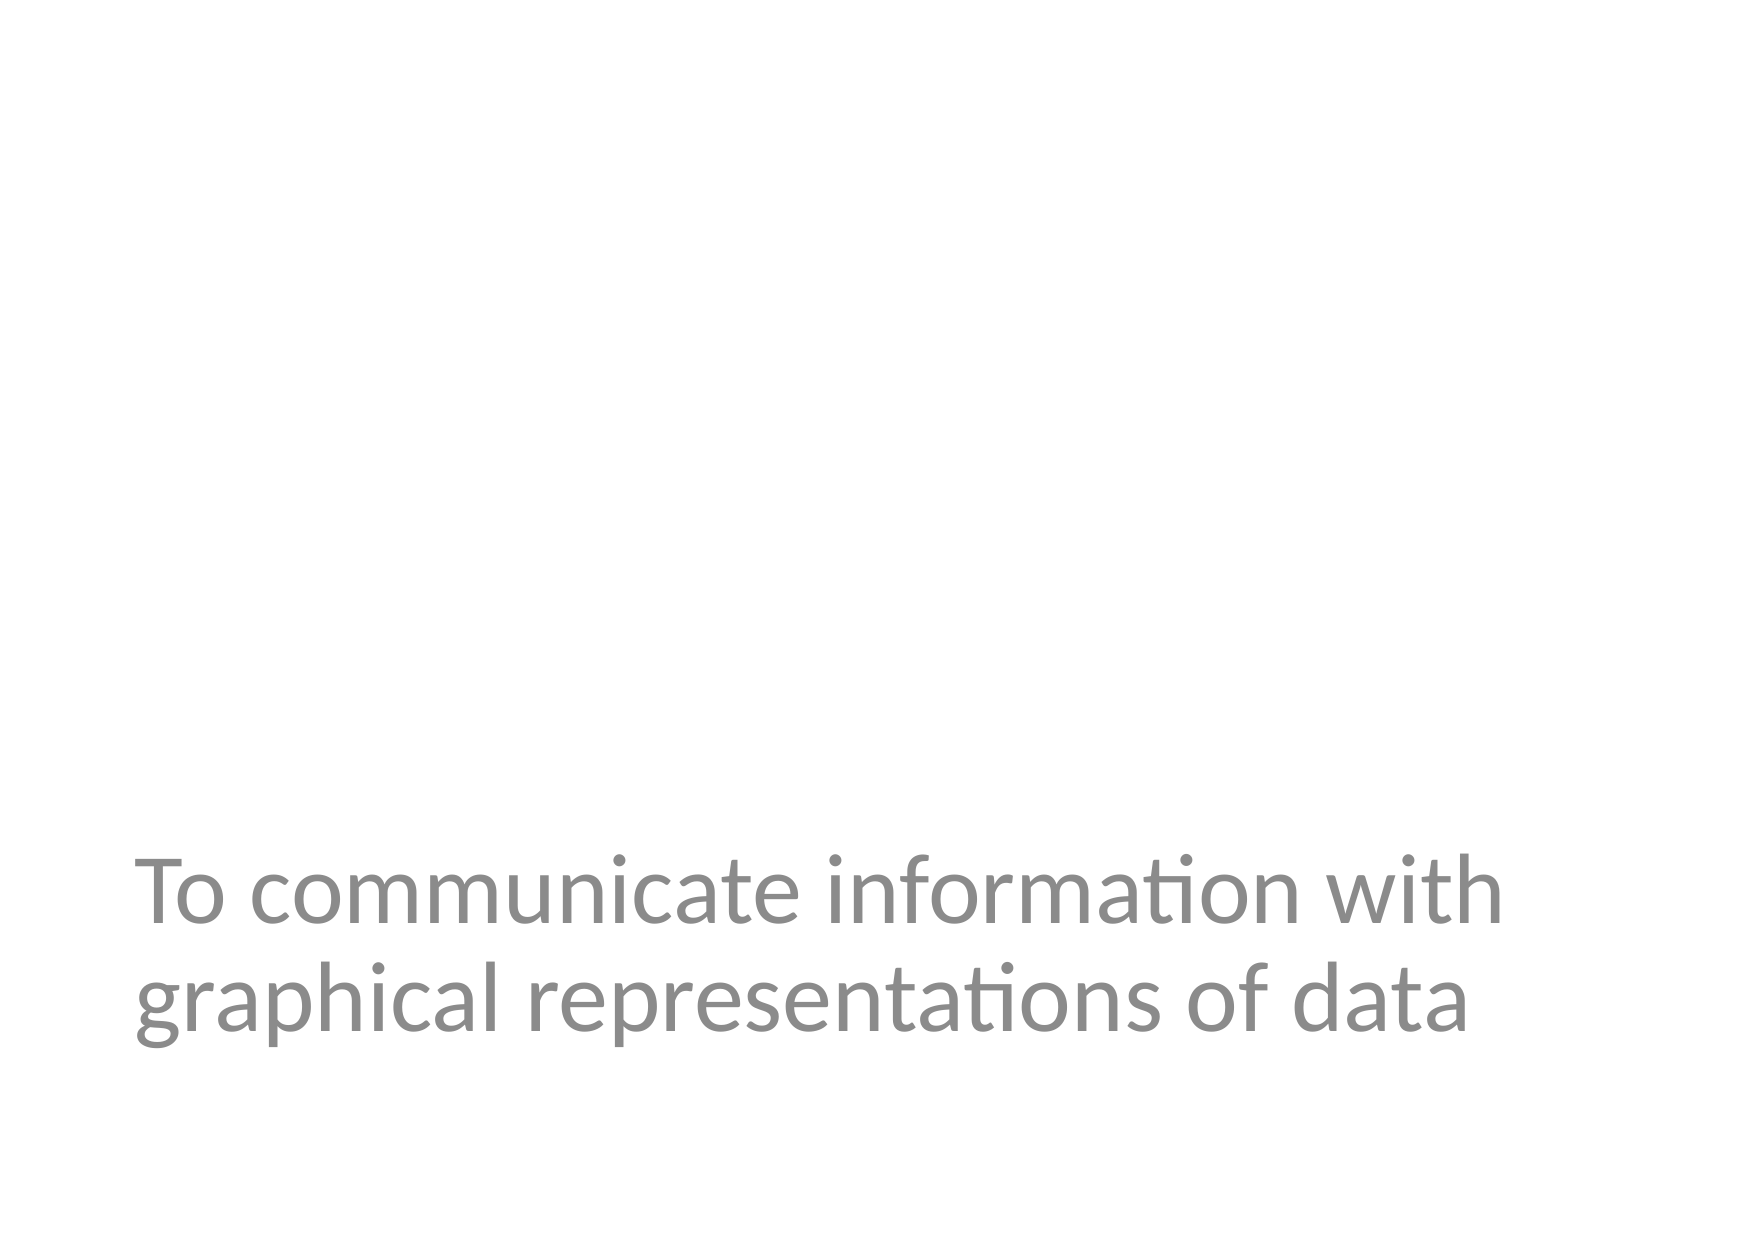

To communicate information with graphical representations of data
3